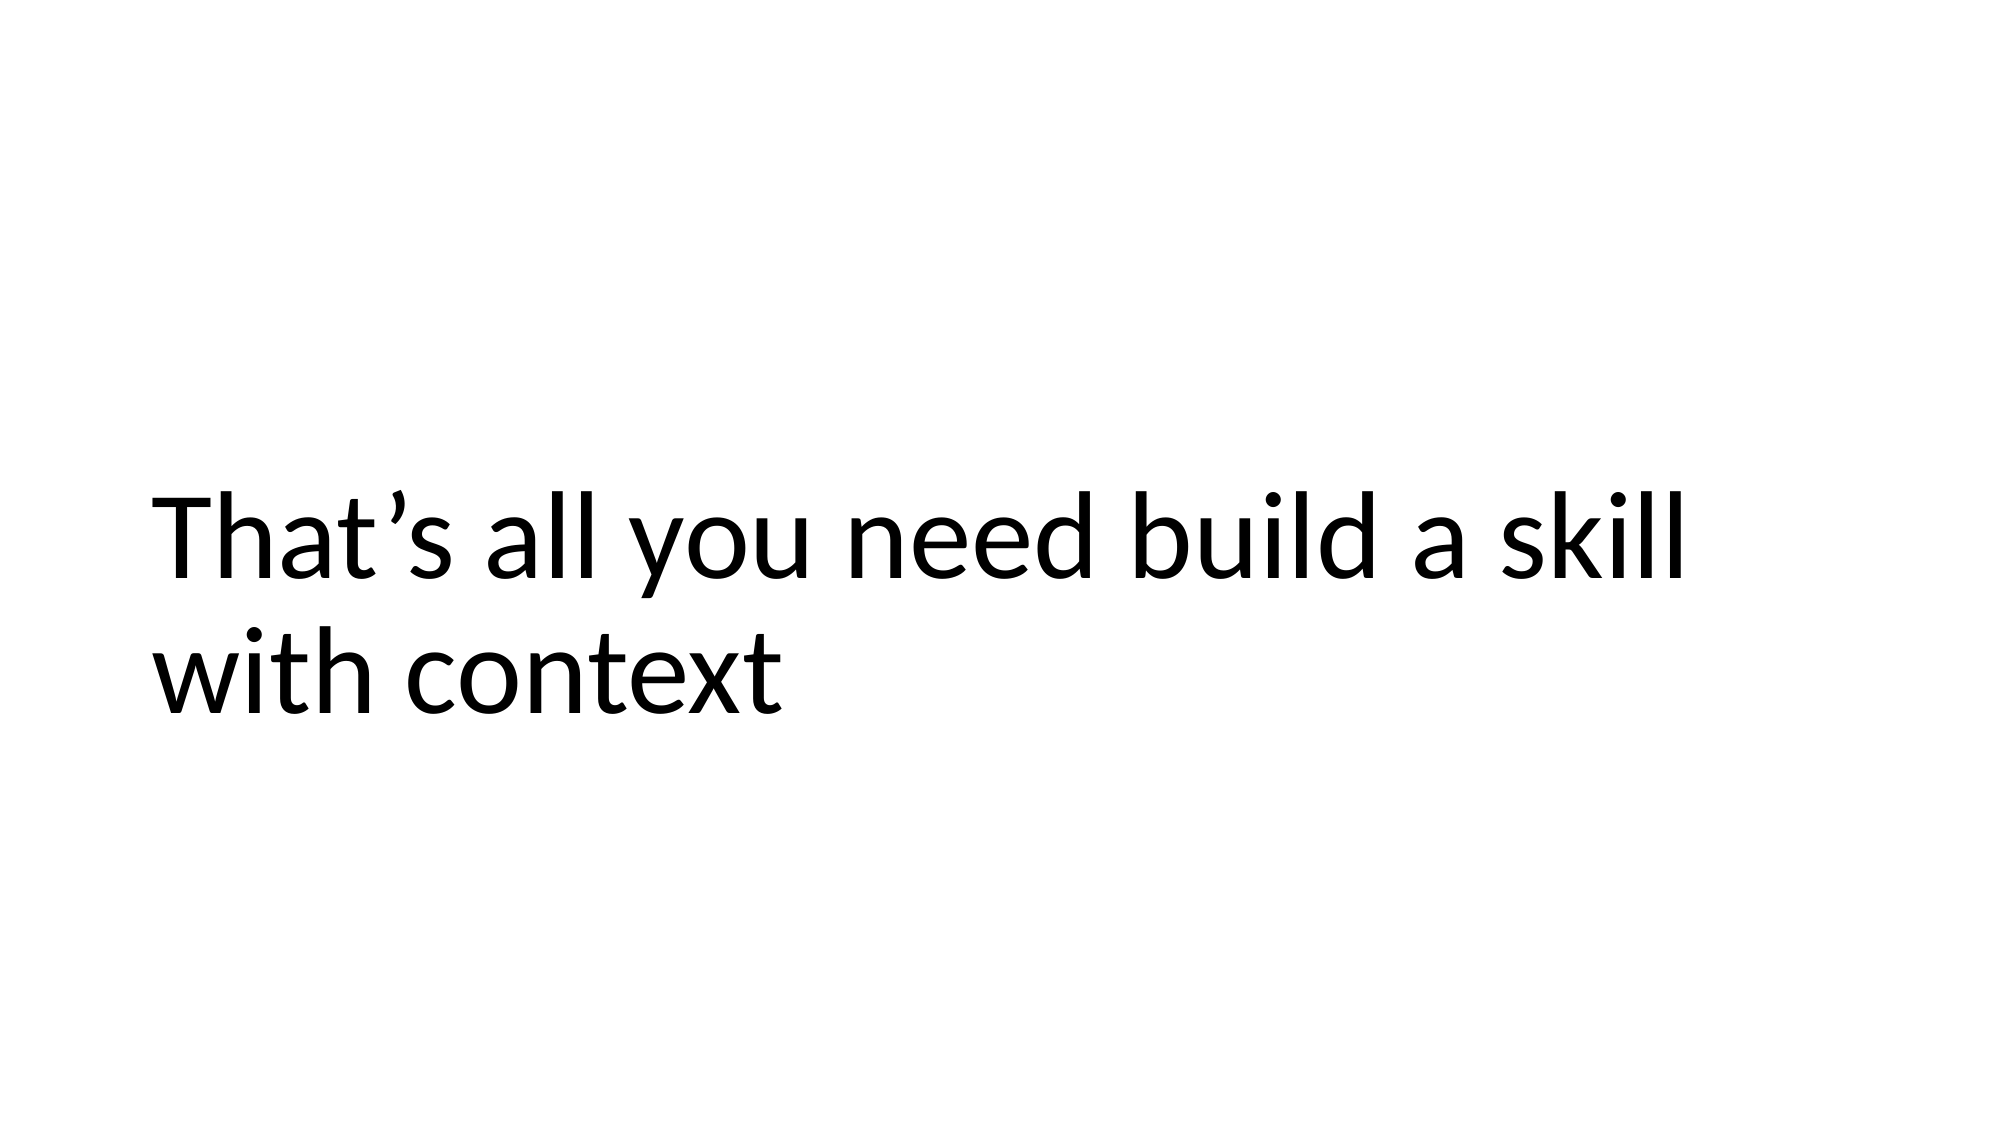

# That’s all you need build a skill with context